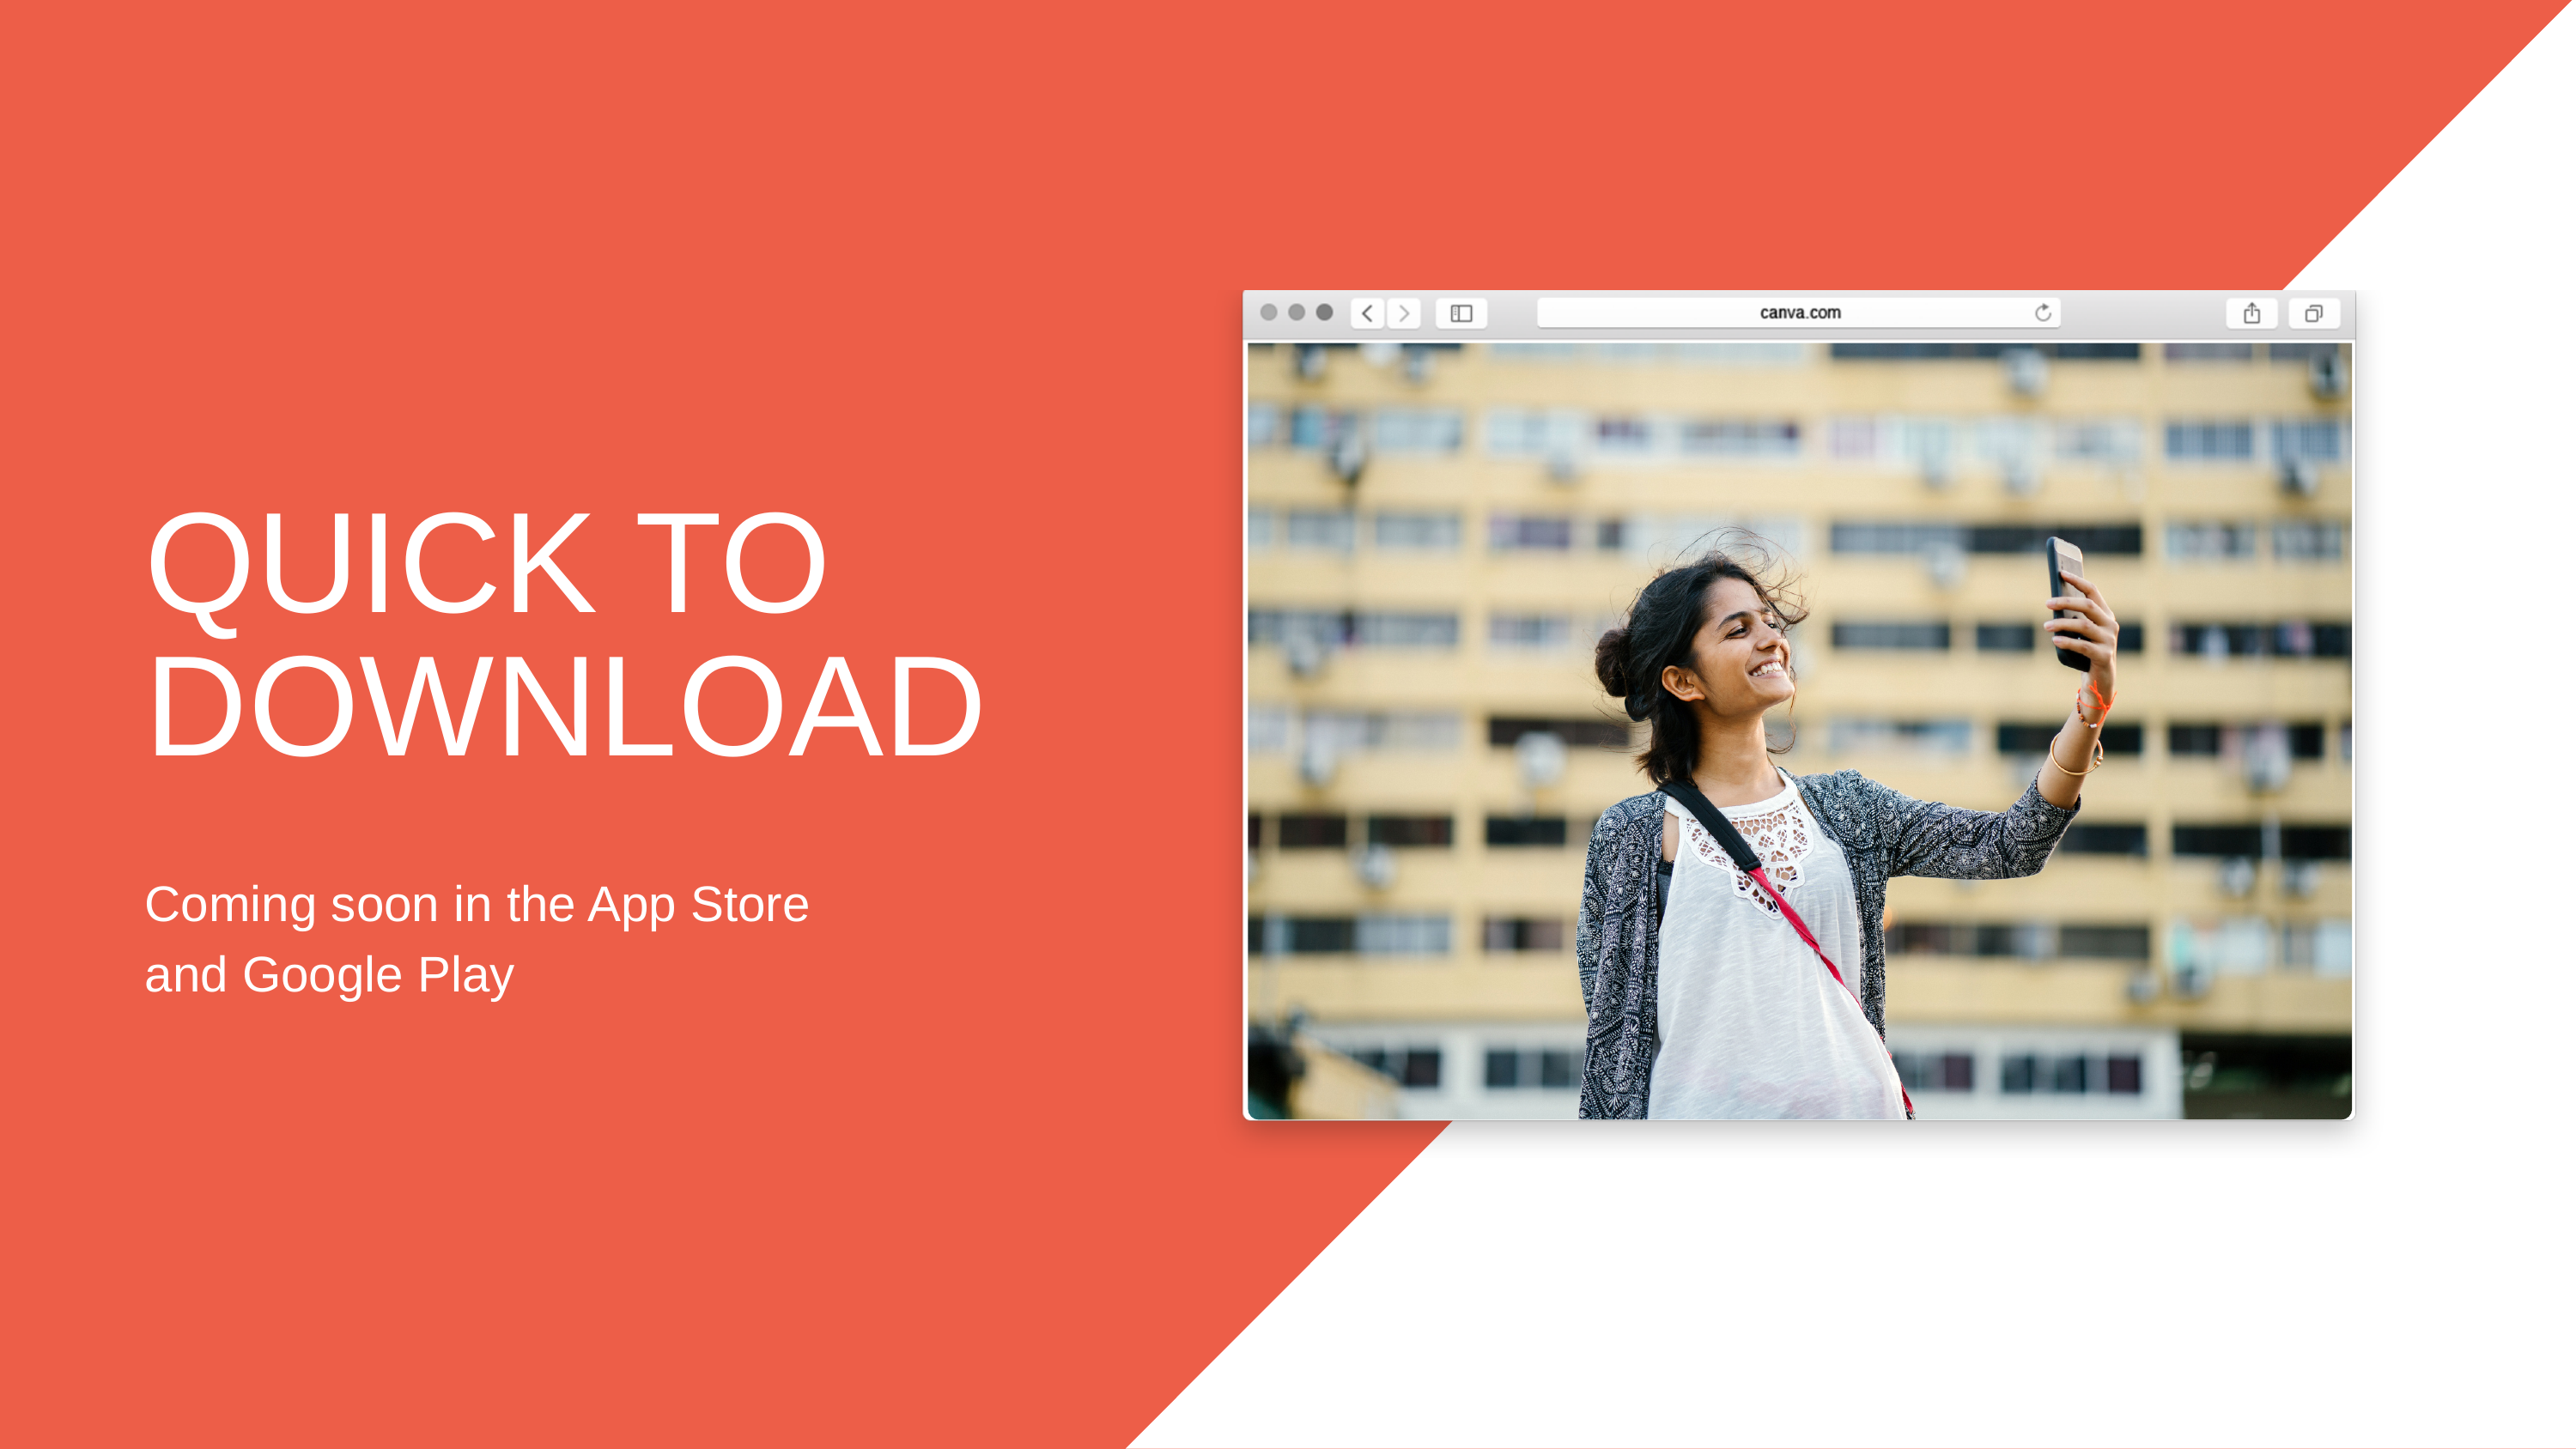

QUICK TO DOWNLOAD
Coming soon in the App Store
and Google Play